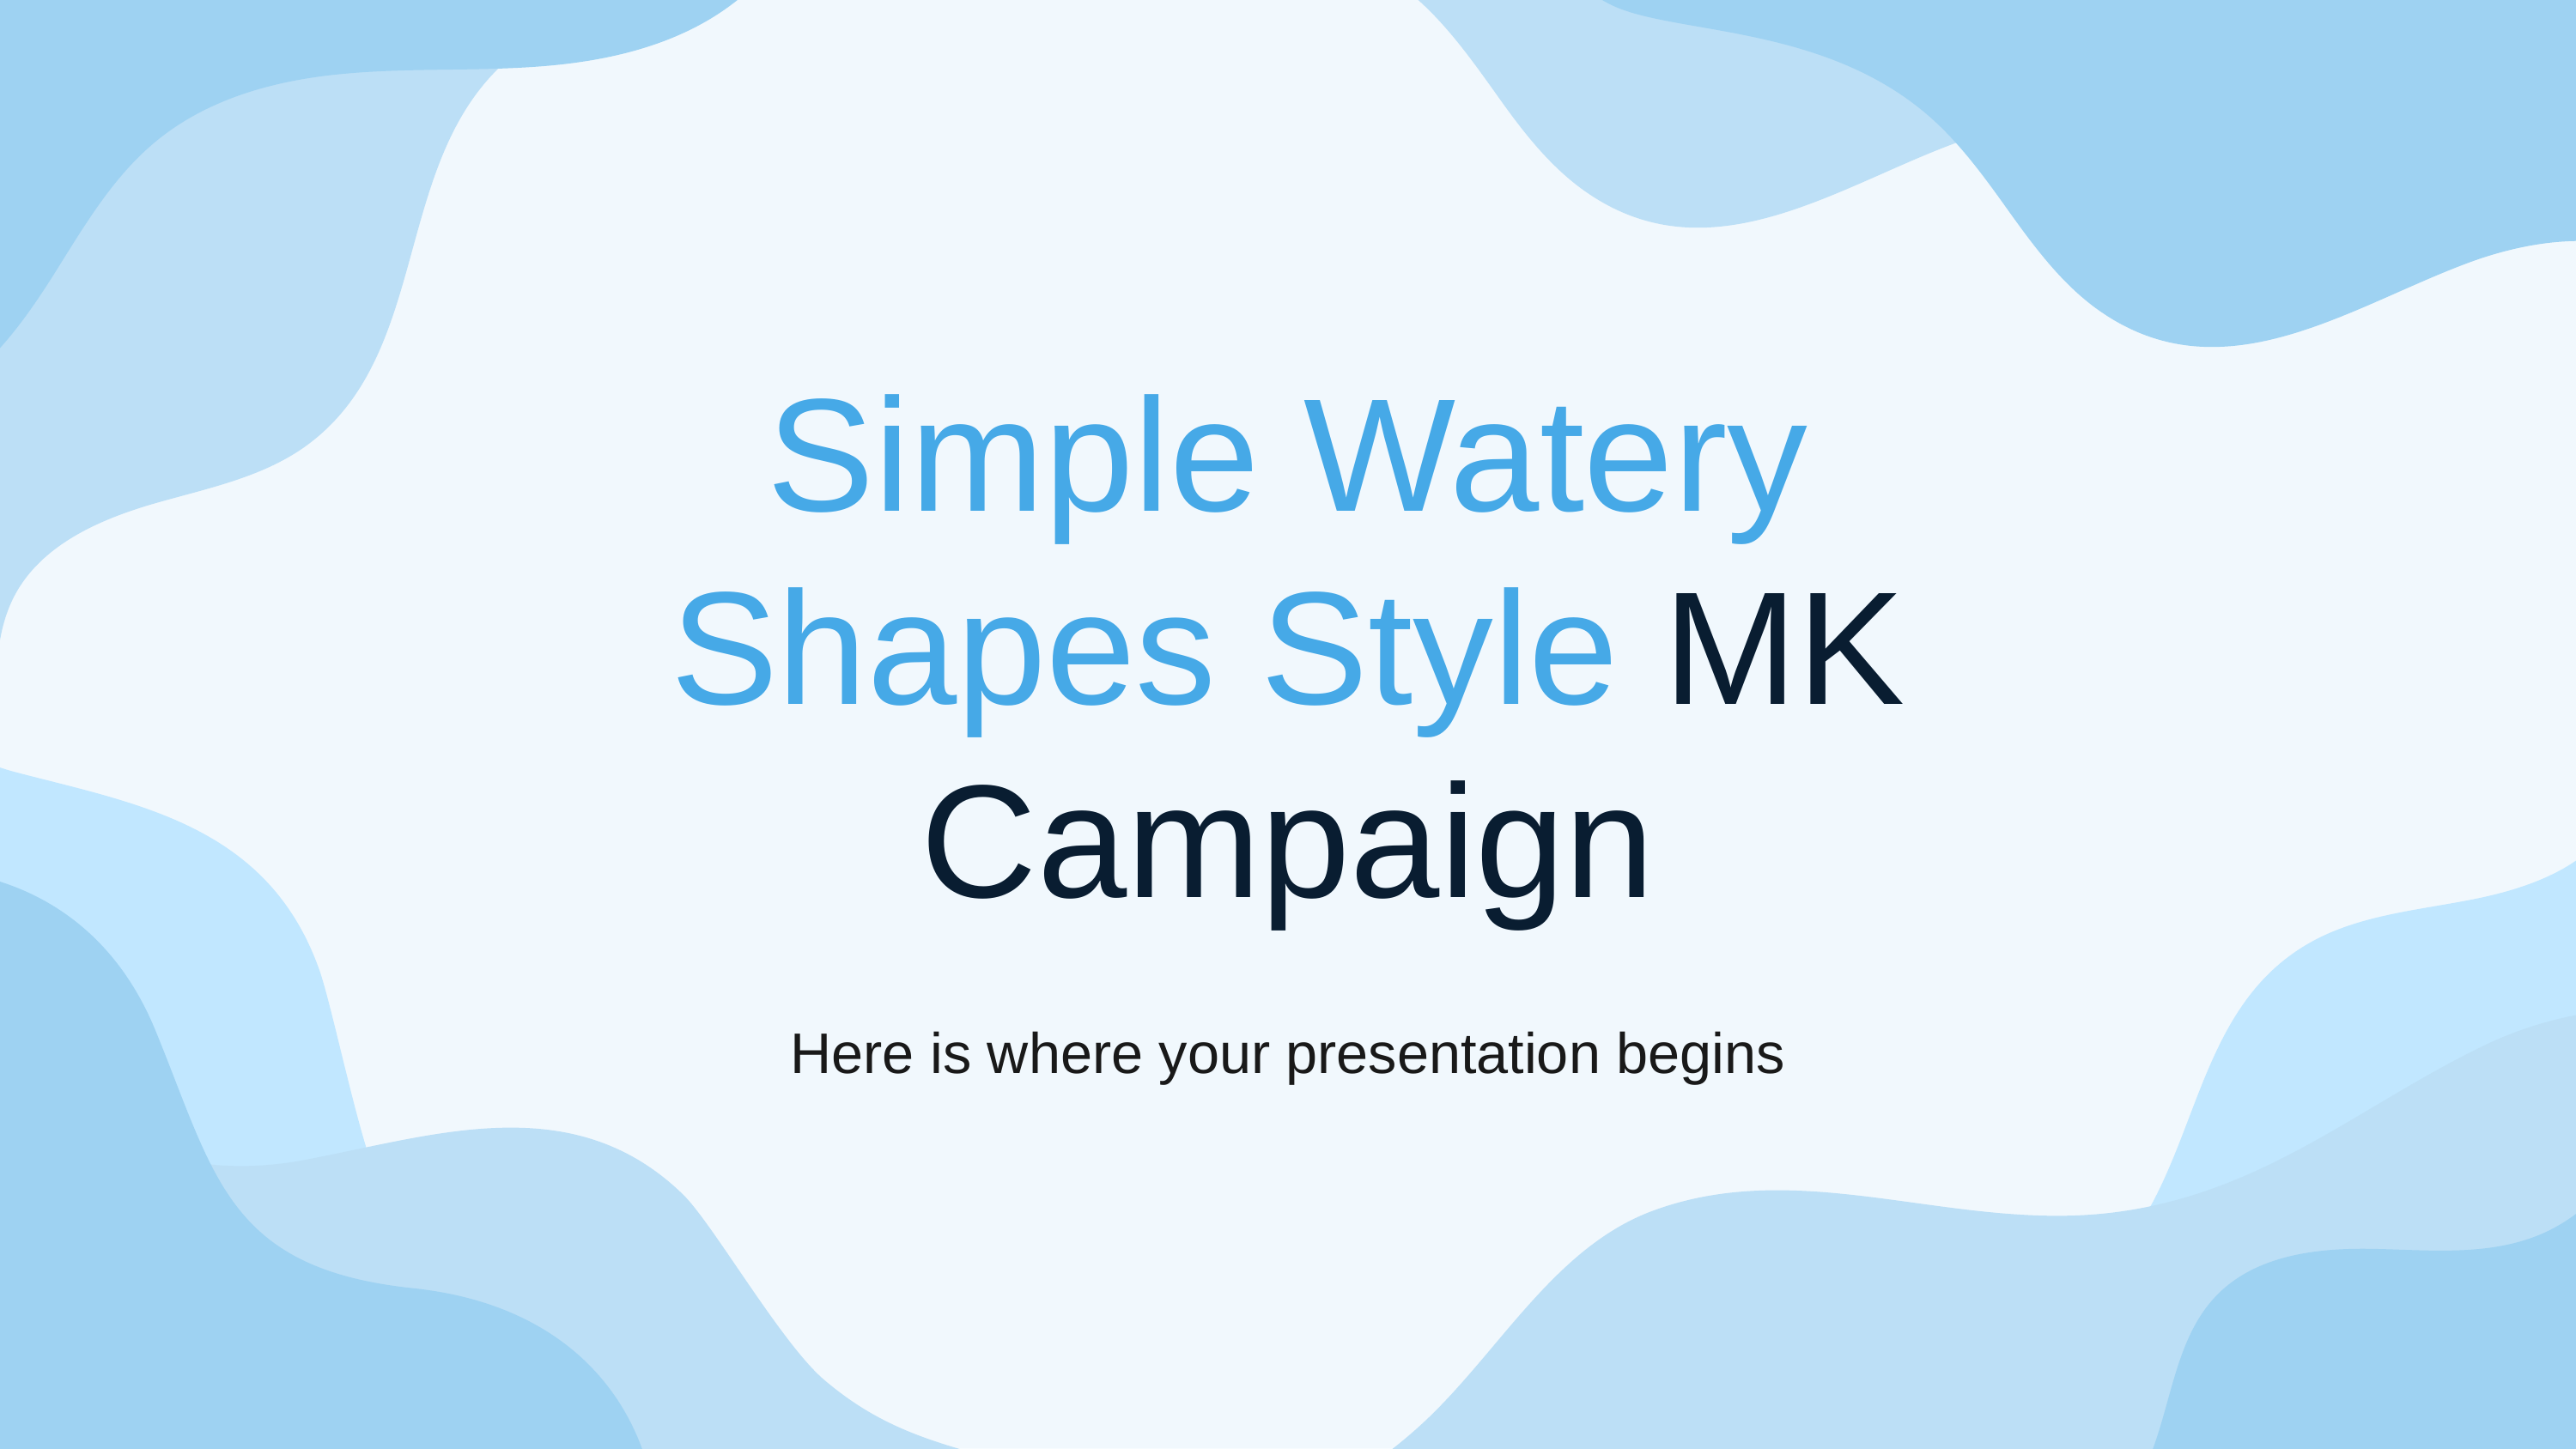

# Simple Watery Shapes Style MK Campaign
Here is where your presentation begins